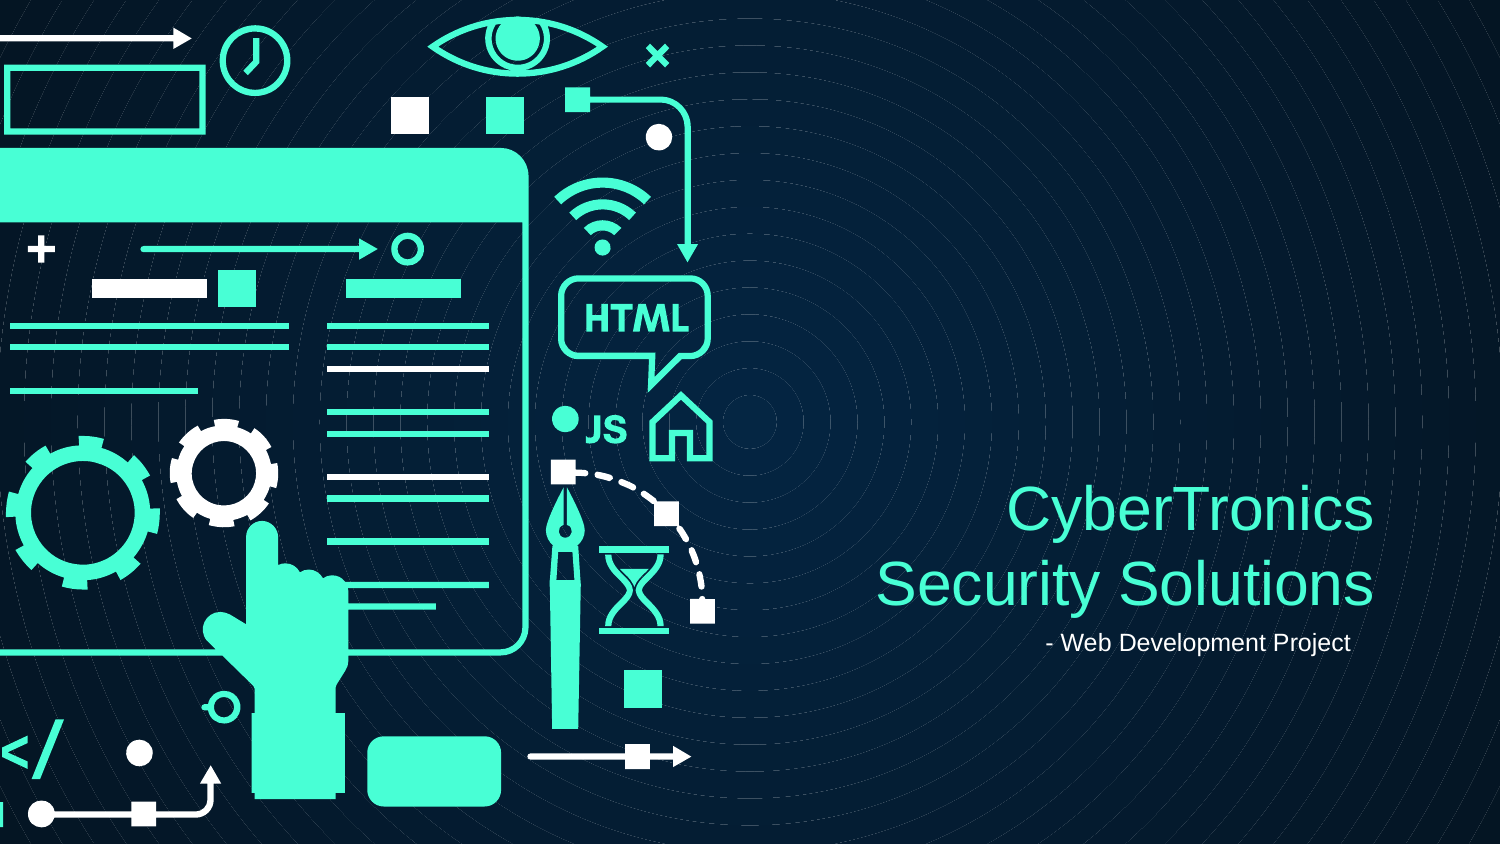

# CyberTronics Security Solutions

- Web Development Project